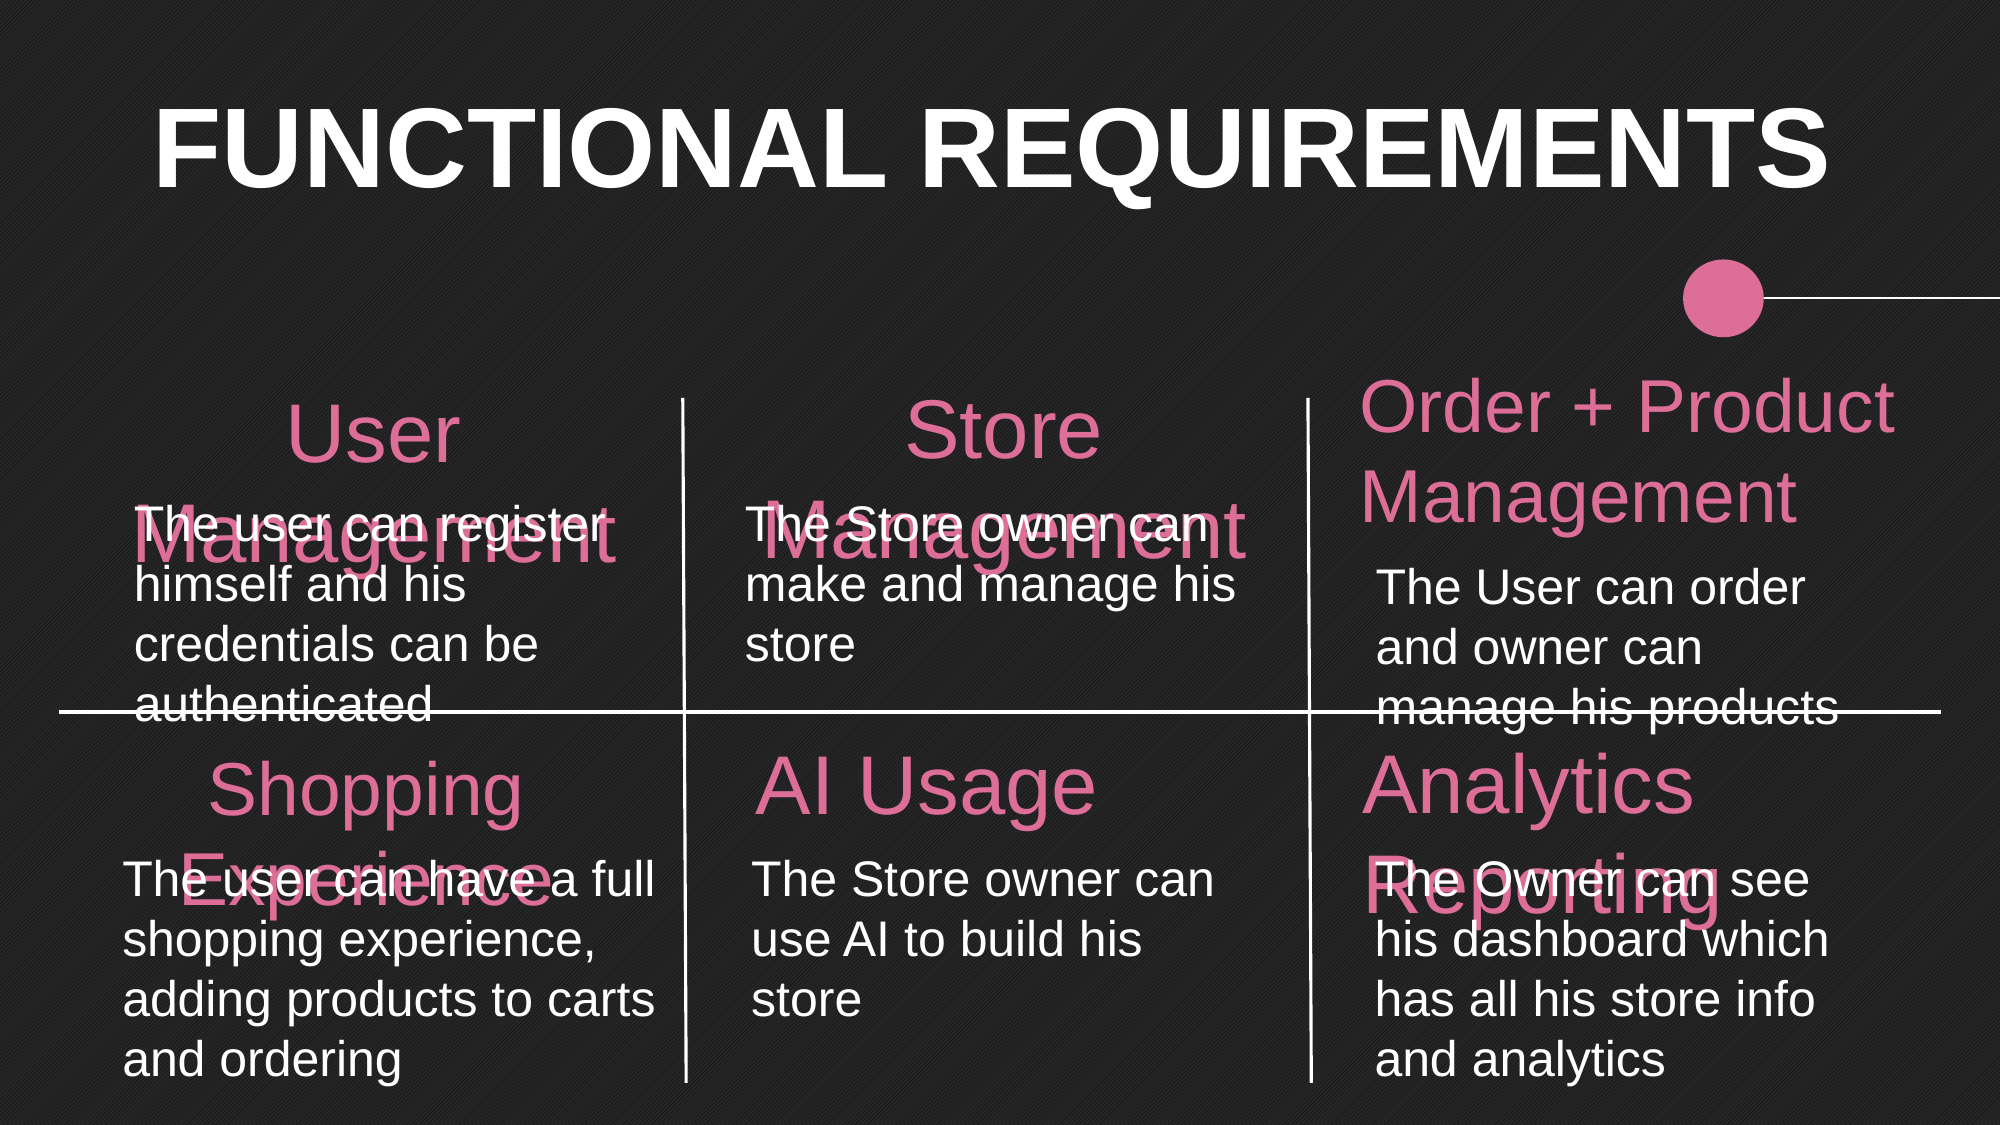

# FUNCTIONAL REQUIREMENTS

Order + Product Management
Store Management
User Management
The user can register himself and his credentials can be authenticated
The Store owner can make and manage his store
The User can order and owner can manage his products
AI Usage
Analytics Reporting
Shopping Experience
The user can have a full shopping experience, adding products to carts and ordering
The Store owner can use AI to build his store
The Owner can see his dashboard which has all his store info and analytics